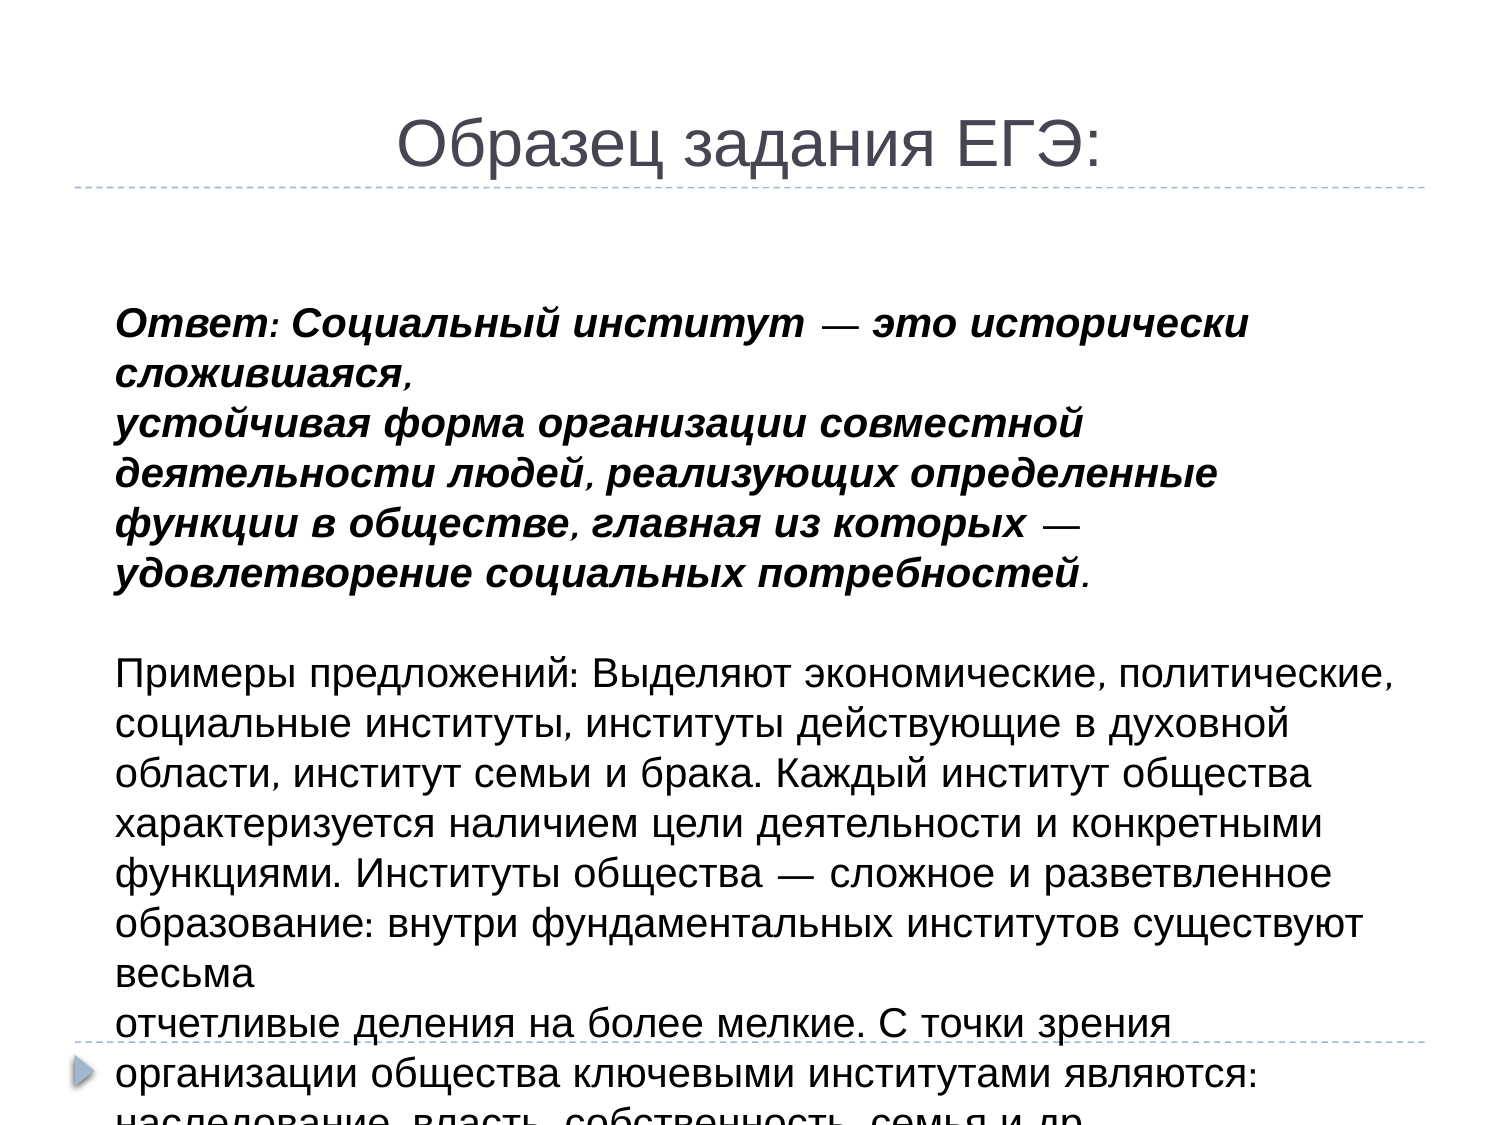

# Образец задания ЕГЭ:

Ответ: Социальный институт — это исторически сложившаяся,
устойчивая форма организации совместной деятельности людей, реализующих определенные функции в обществе, главная из которых — удовлетворение социальных потребностей.

Примеры предложений: Выделяют экономические, политические, социальные институты, институты действующие в духовной области, институт семьи и брака. Каждый институт общества характеризуется наличием цели деятельности и конкретными функциями. Институты общества — сложное и разветвленное образование: внутри фундаментальных институтов существуют весьма
отчетливые деления на более мелкие. С точки зрения организации общества ключевыми институтами являются: наследование, власть, собственность, семья и др.